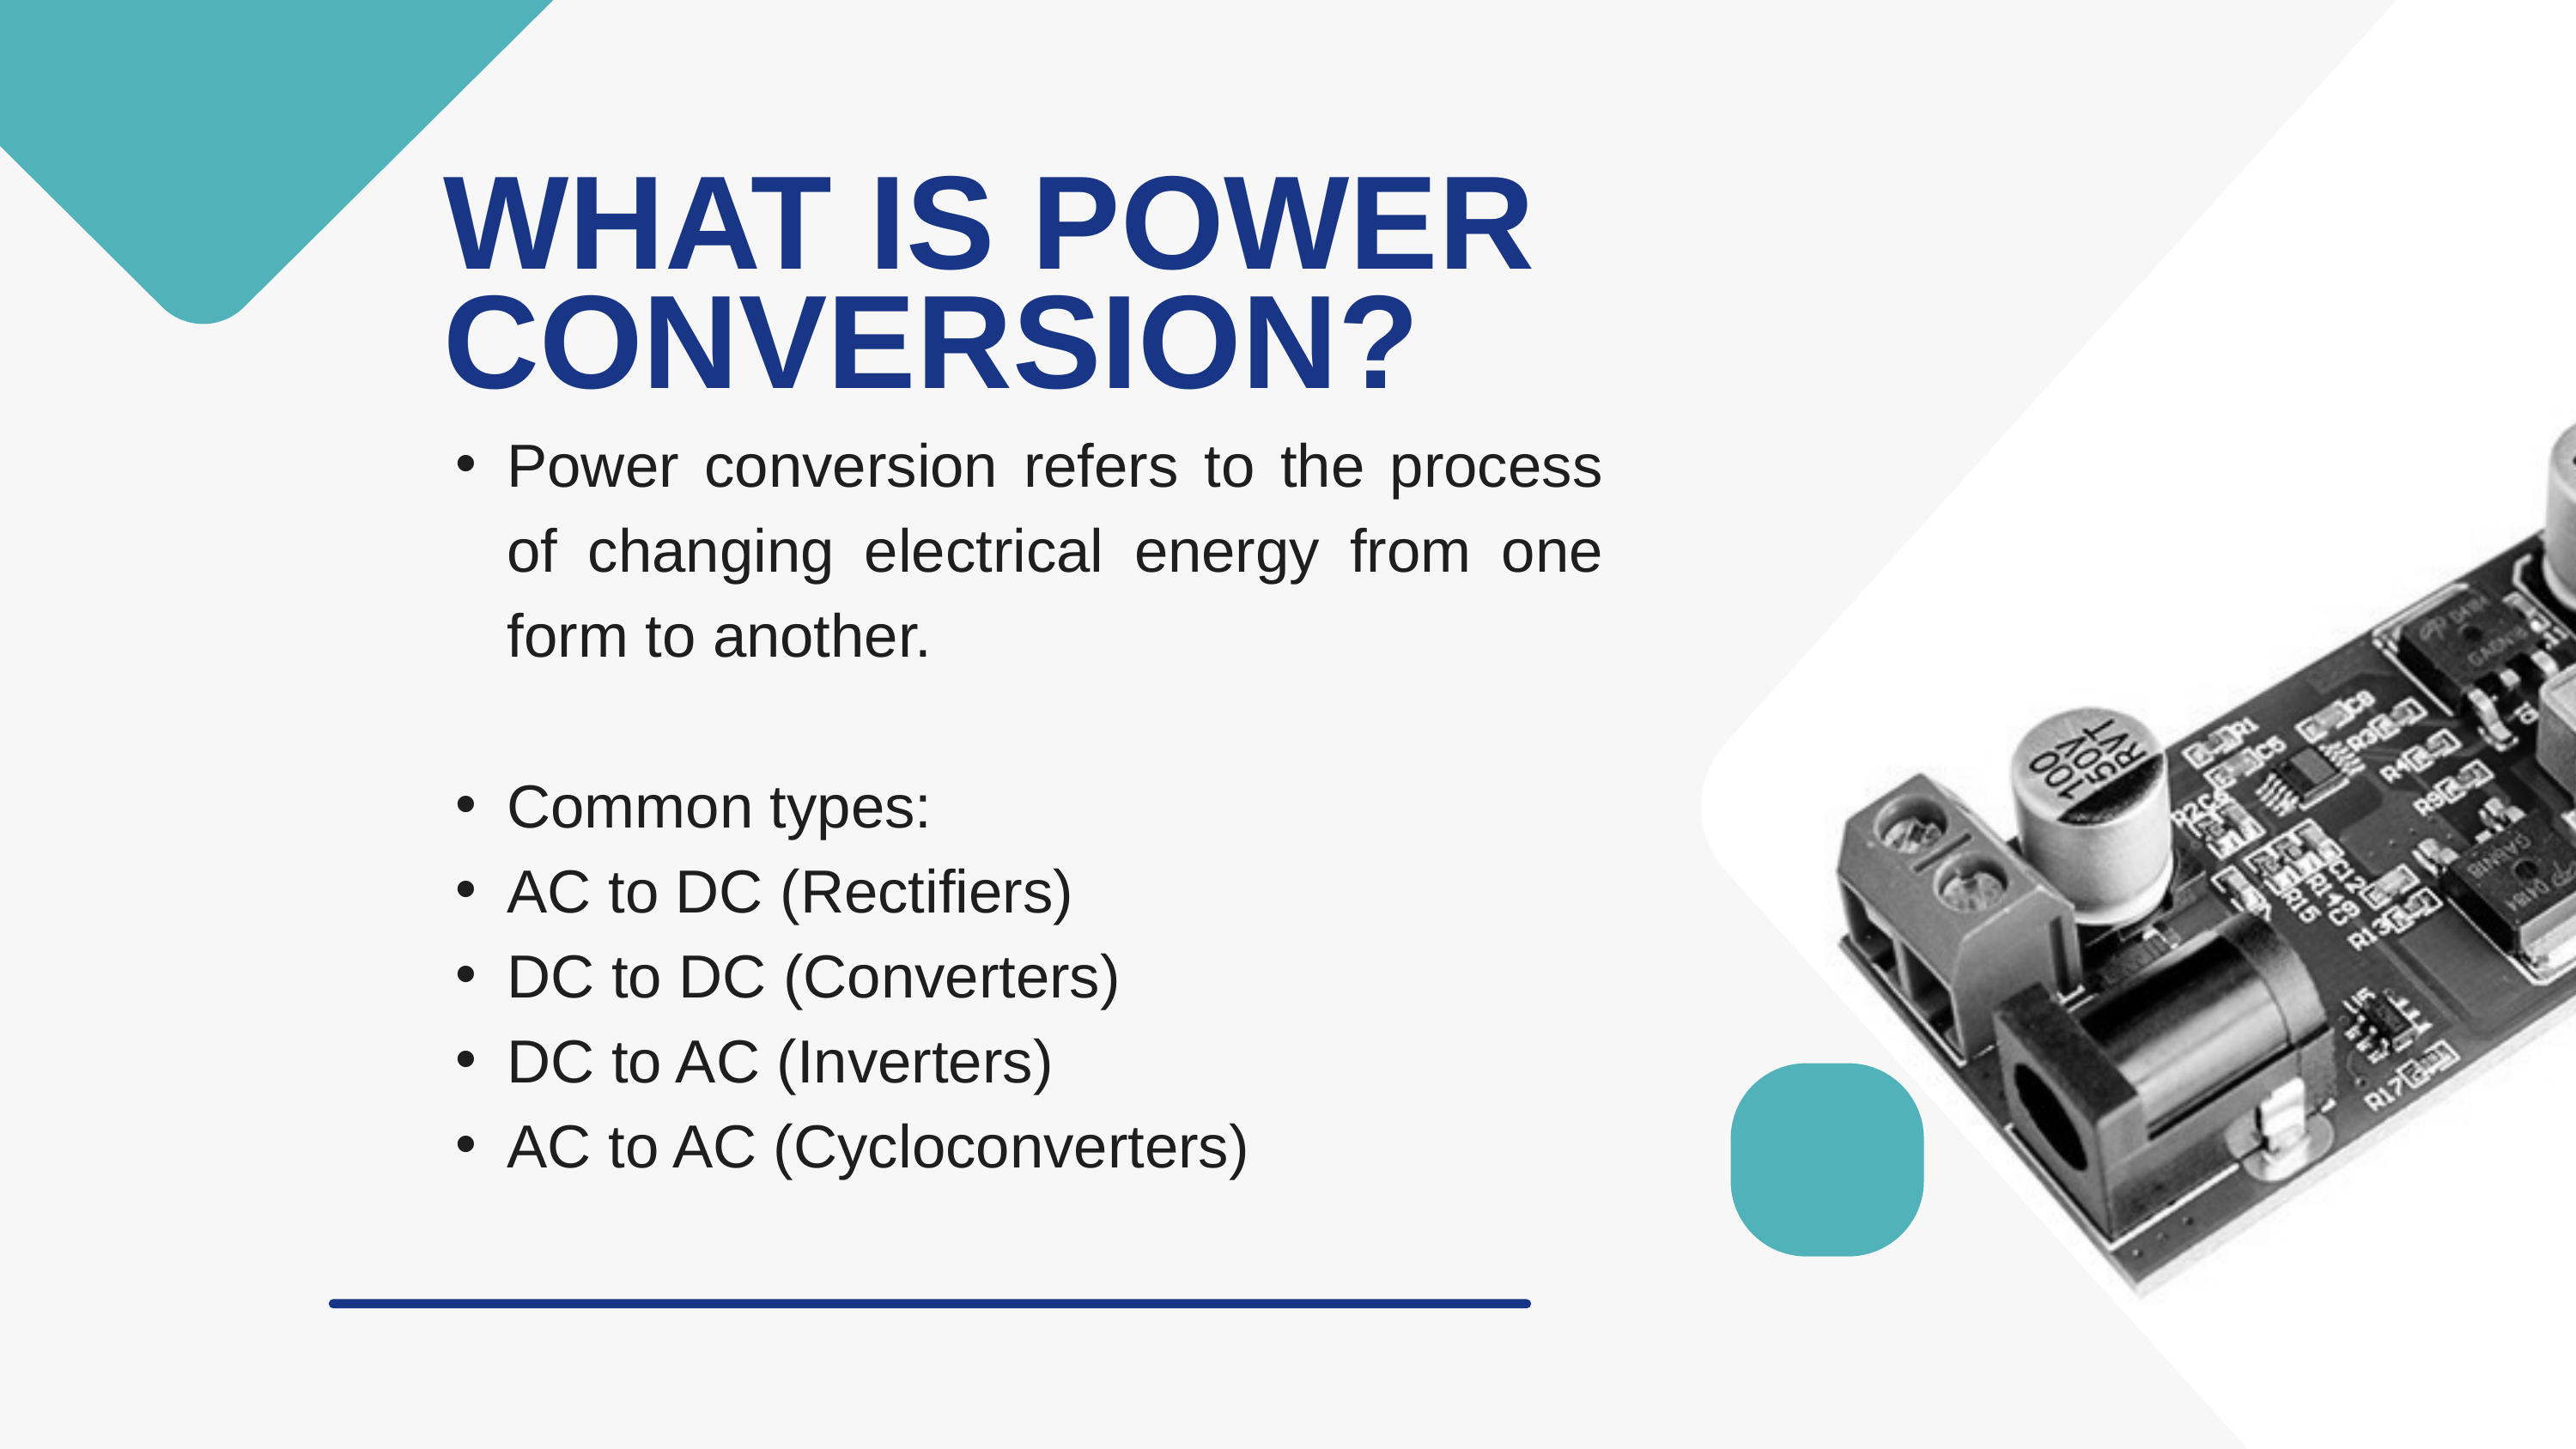

WHAT IS POWER CONVERSION?
Power conversion refers to the process of changing electrical energy from one form to another.

Common types:
AC to DC (Rectifiers)
DC to DC (Converters)
DC to AC (Inverters)
AC to AC (Cycloconverters)